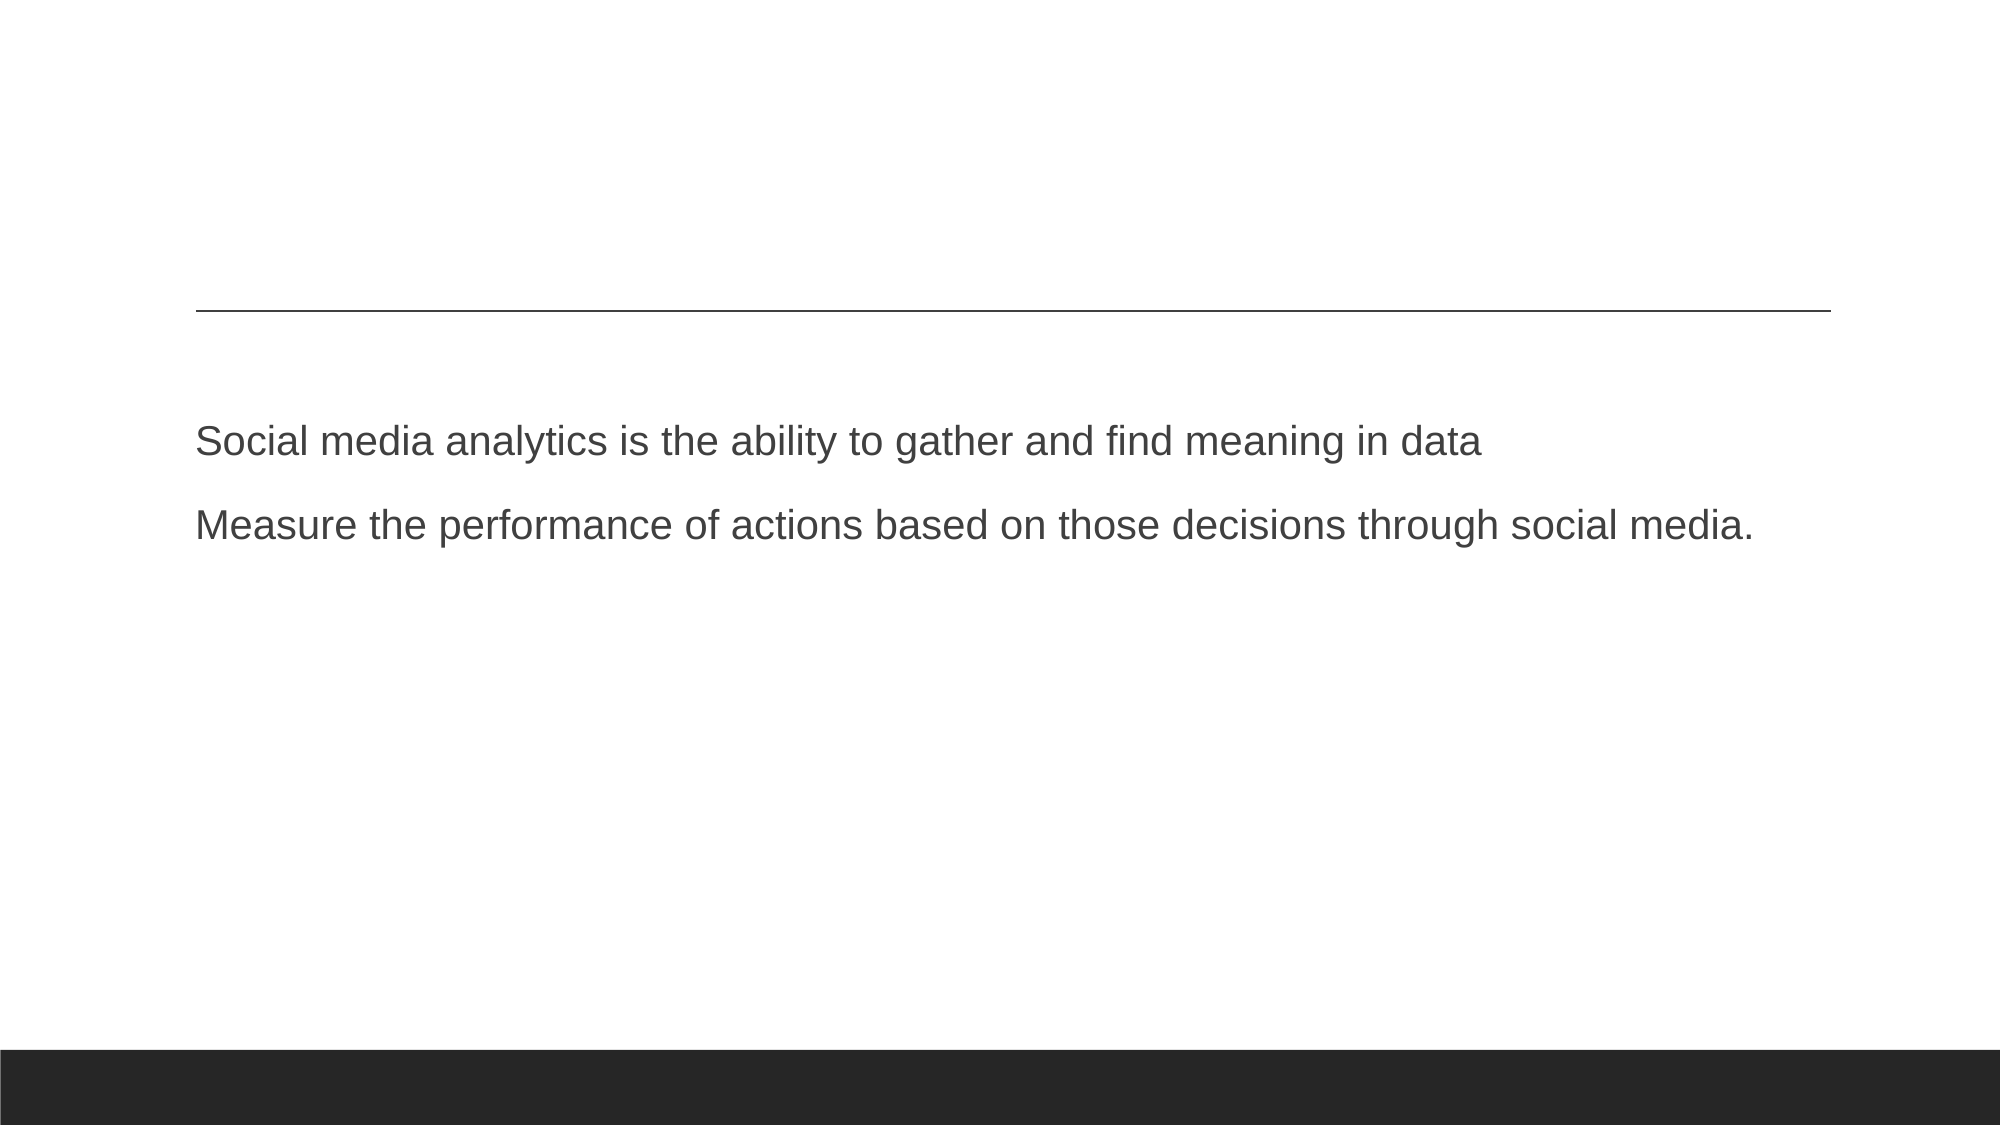

#
Social media analytics is the ability to gather and find meaning in data
Measure the performance of actions based on those decisions through social media.